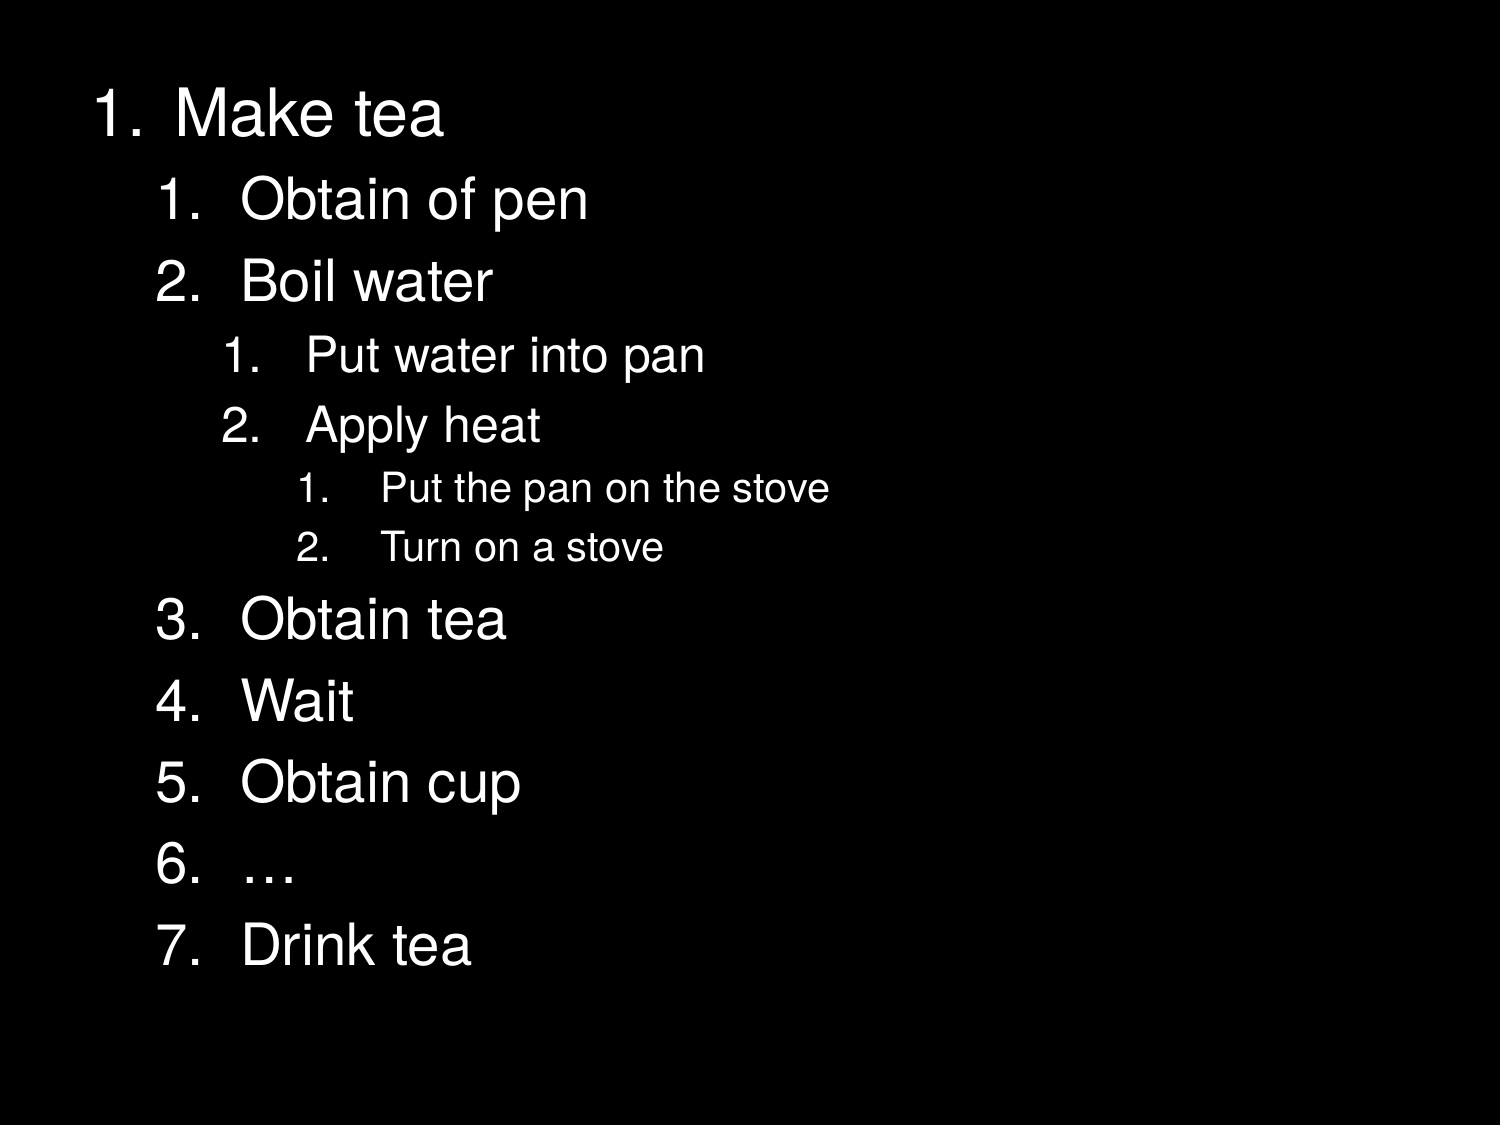

Make tea
Obtain of pen
Boil water
Put water into pan
Apply heat
Put the pan on the stove
Turn on a stove
Obtain tea
Wait
Obtain cup
…
Drink tea